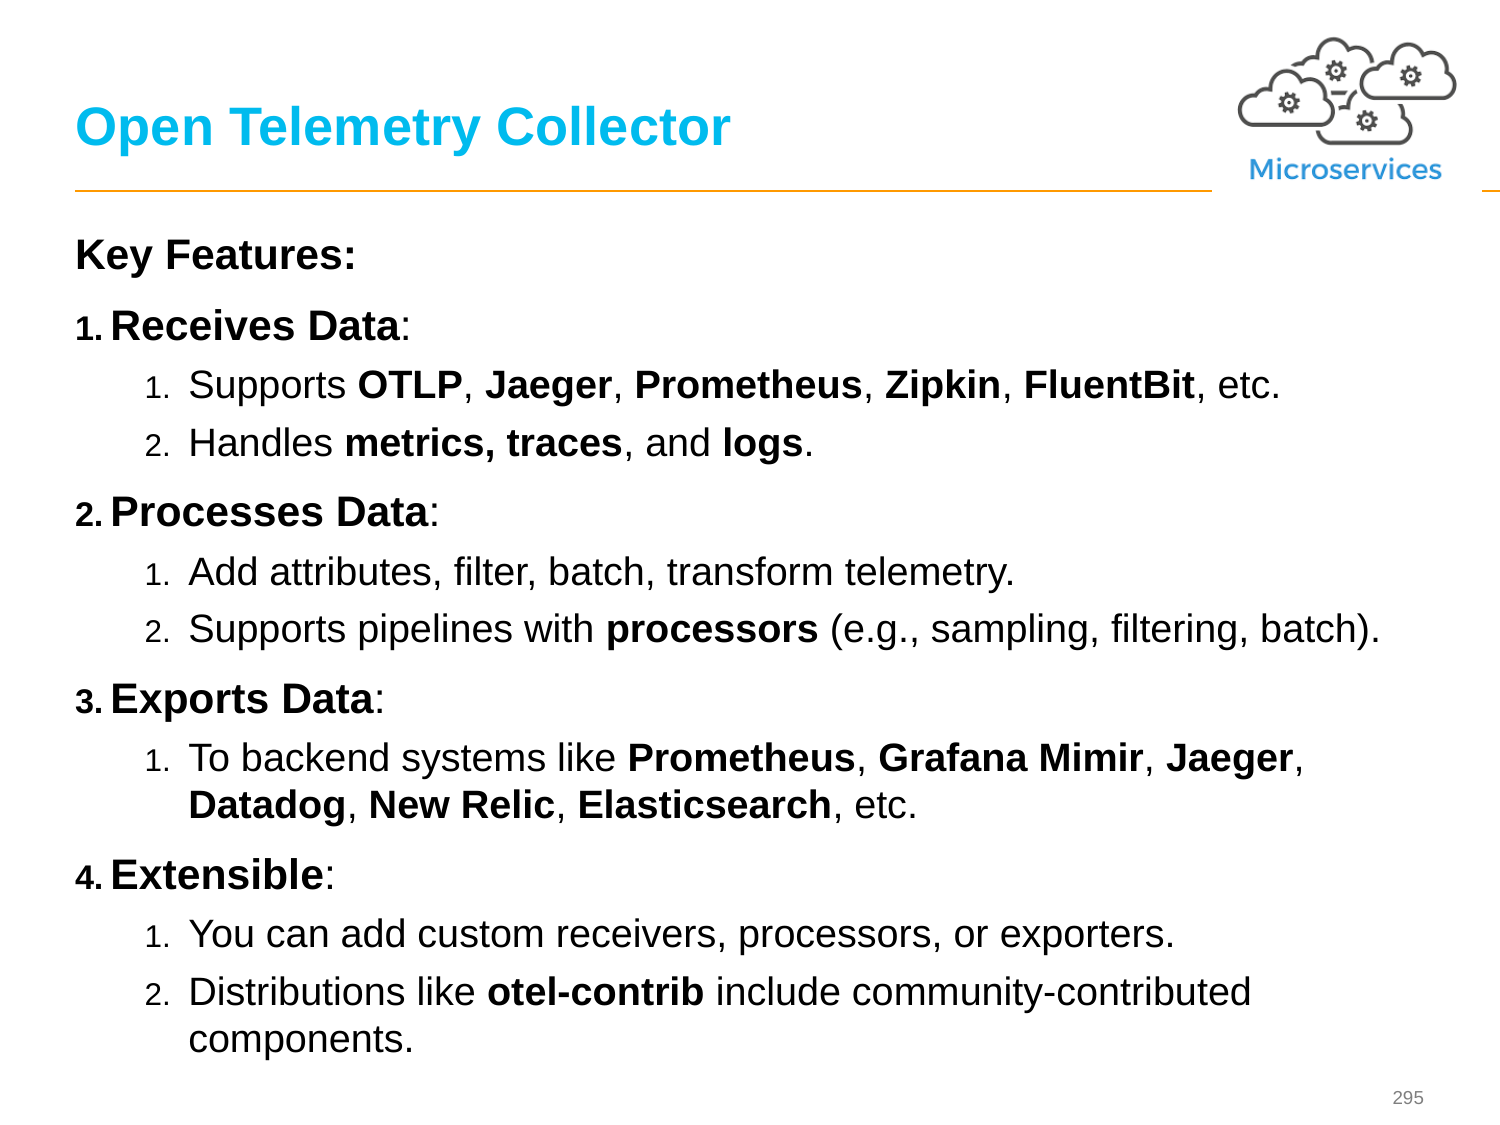

# Open Telemetry Collector
Key Features:
Receives Data:
Supports OTLP, Jaeger, Prometheus, Zipkin, FluentBit, etc.
Handles metrics, traces, and logs.
Processes Data:
Add attributes, filter, batch, transform telemetry.
Supports pipelines with processors (e.g., sampling, filtering, batch).
Exports Data:
To backend systems like Prometheus, Grafana Mimir, Jaeger, Datadog, New Relic, Elasticsearch, etc.
Extensible:
You can add custom receivers, processors, or exporters.
Distributions like otel-contrib include community-contributed components.